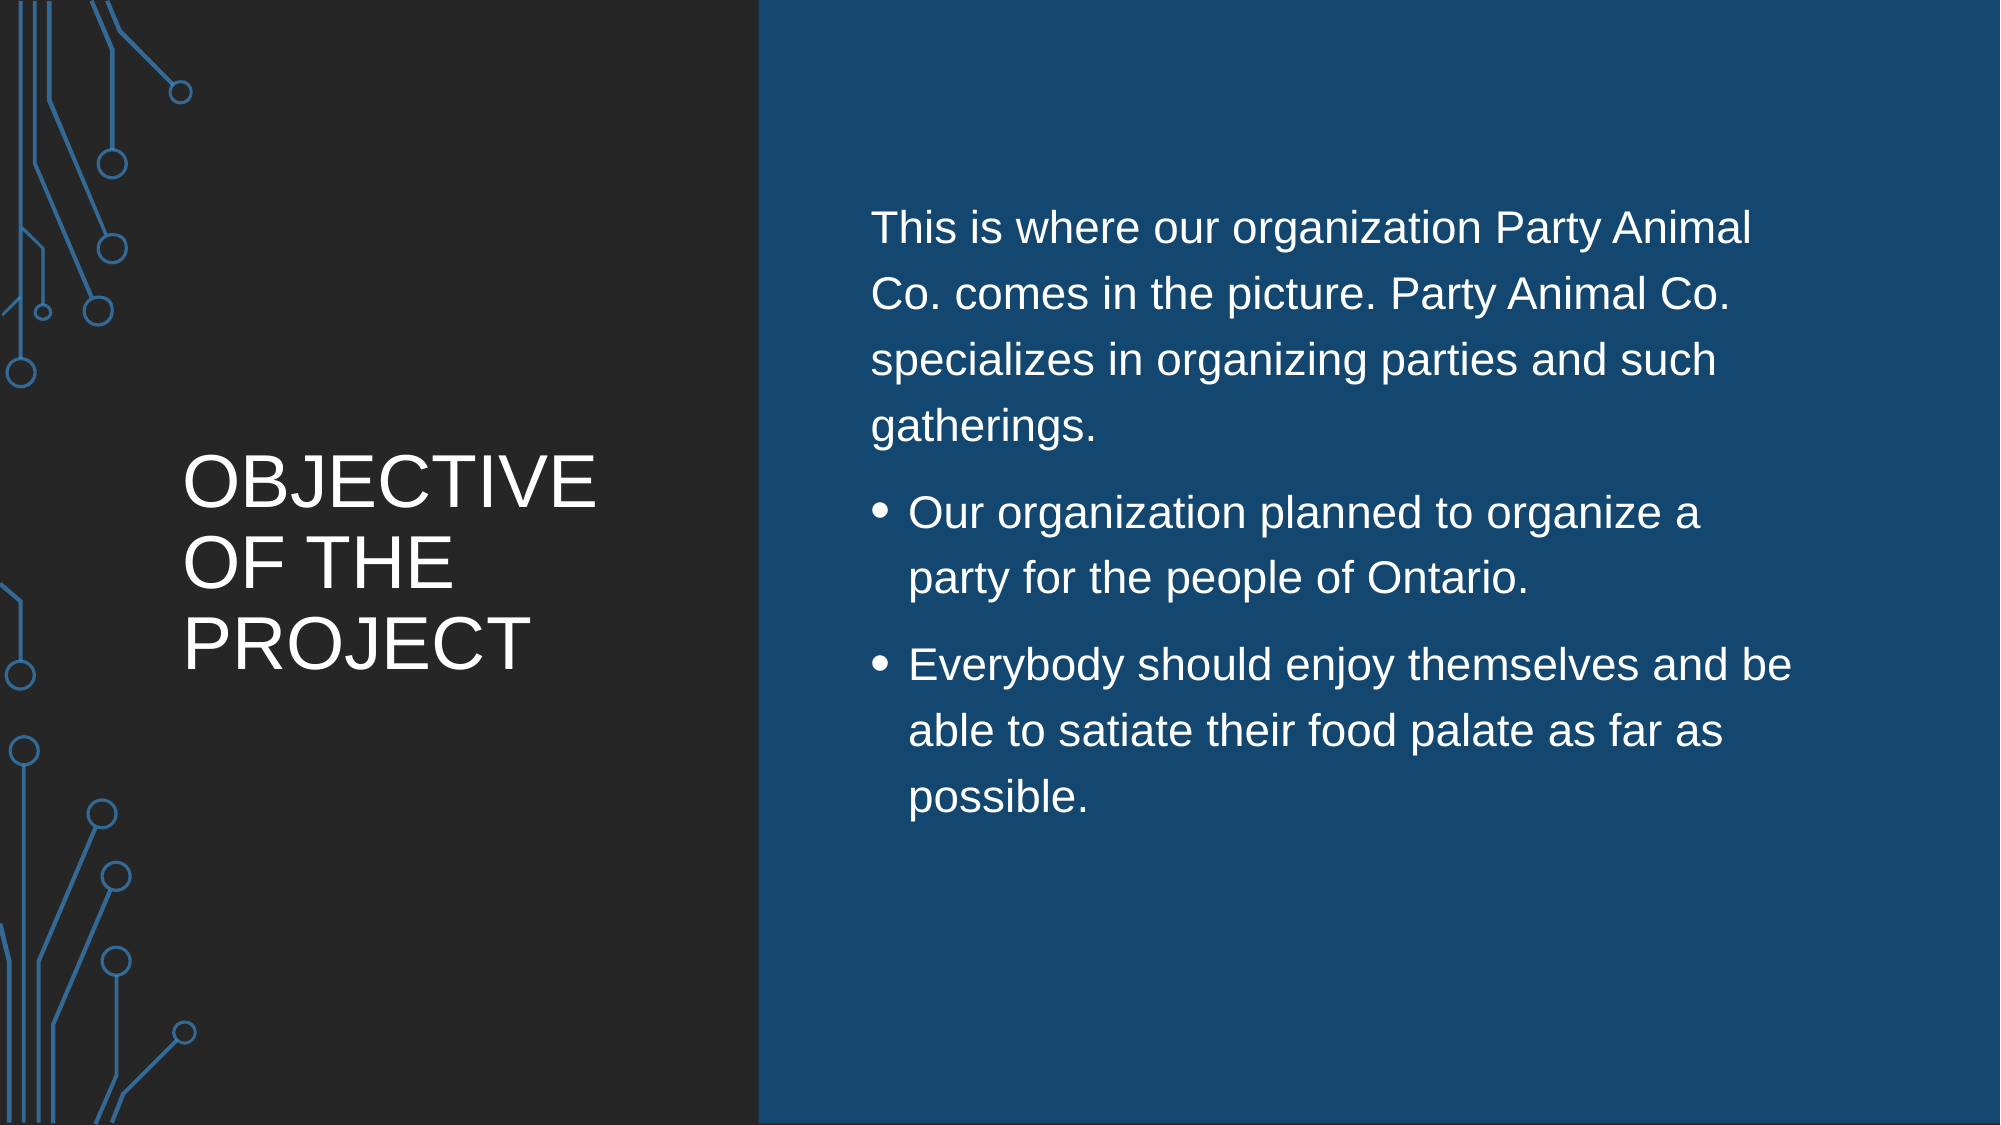

# Objective of the Project
This is where our organization Party Animal Co. comes in the picture. Party Animal Co. specializes in organizing parties and such gatherings.
Our organization planned to organize a party for the people of Ontario.
Everybody should enjoy themselves and be able to satiate their food palate as far as possible.